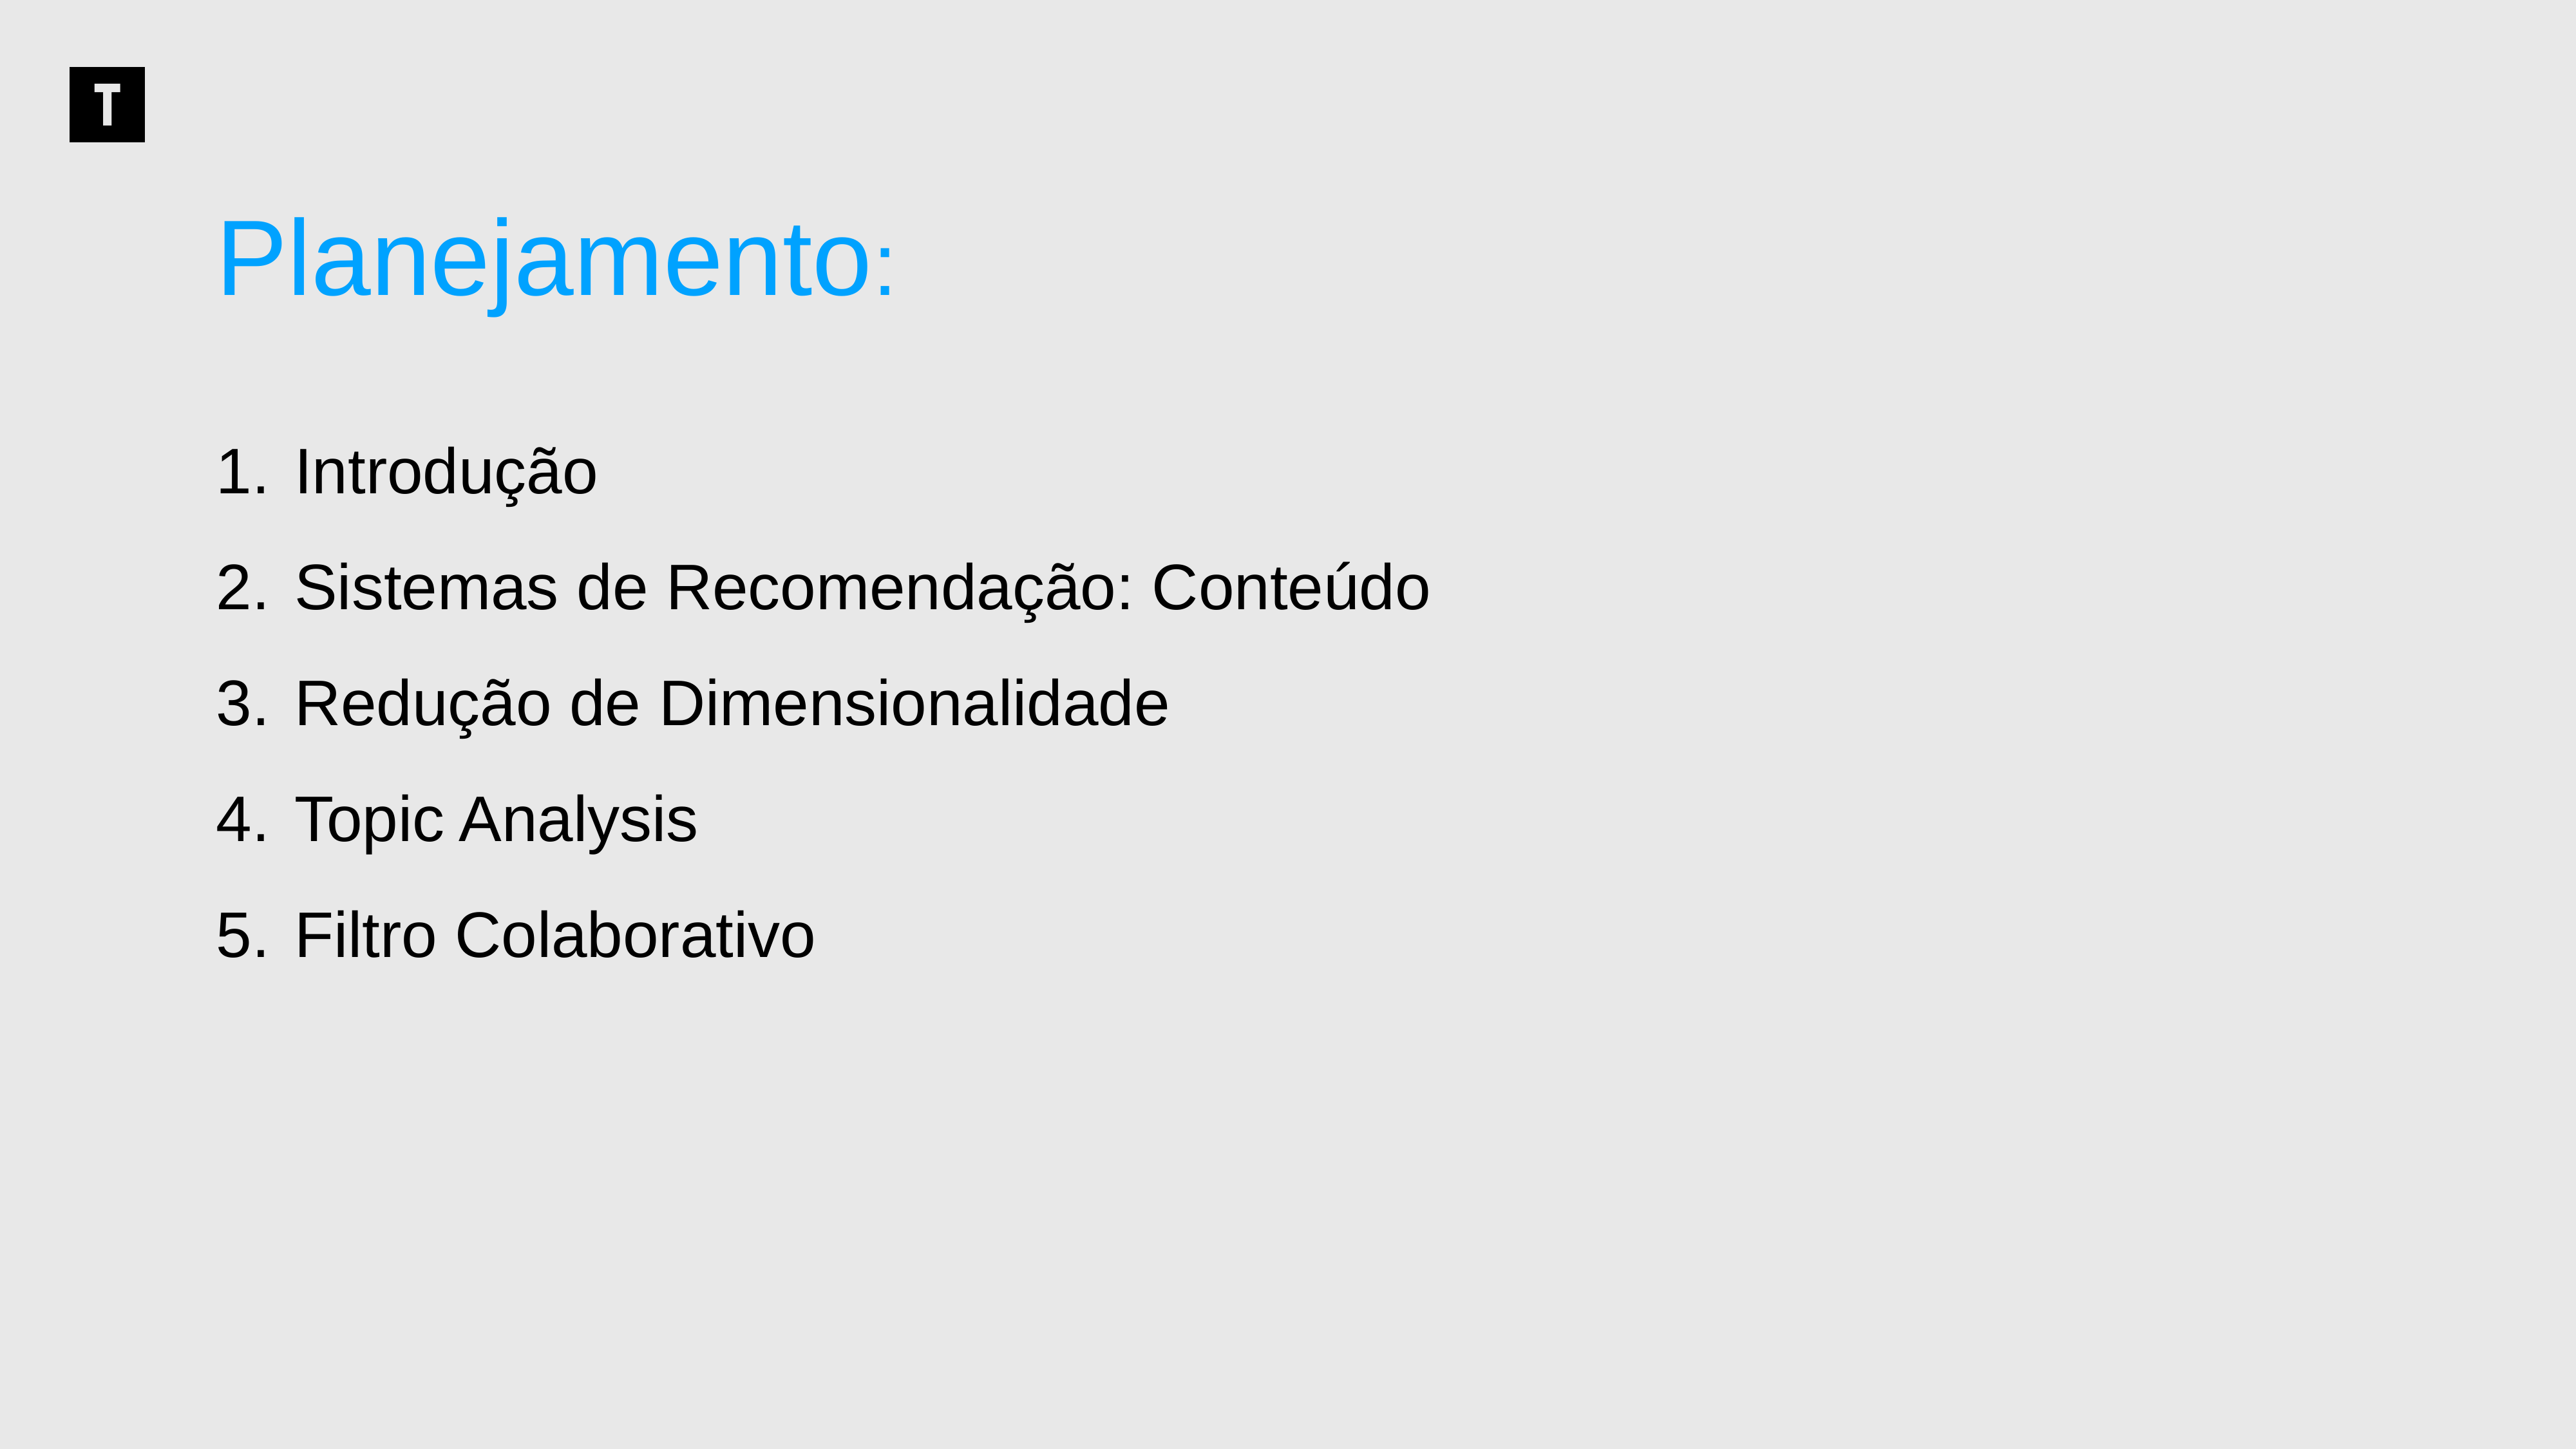

Planejamento:
Introdução
Sistemas de Recomendação: Conteúdo
Redução de Dimensionalidade
Topic Analysis
Filtro Colaborativo